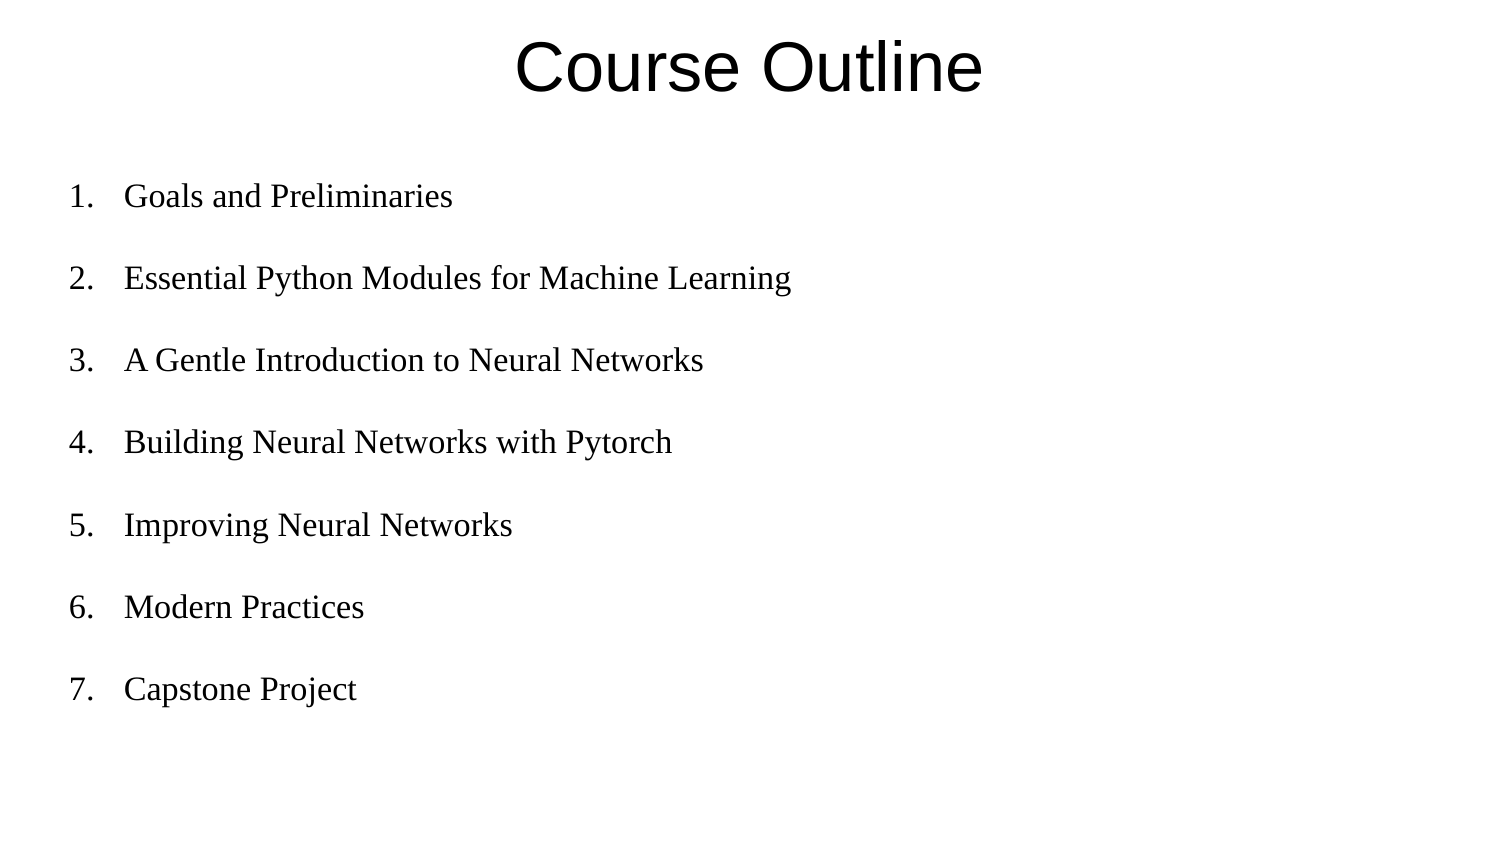

# Course Outline
Goals and Preliminaries
Essential Python Modules for Machine Learning
A Gentle Introduction to Neural Networks
Building Neural Networks with Pytorch
Improving Neural Networks
Modern Practices
Capstone Project